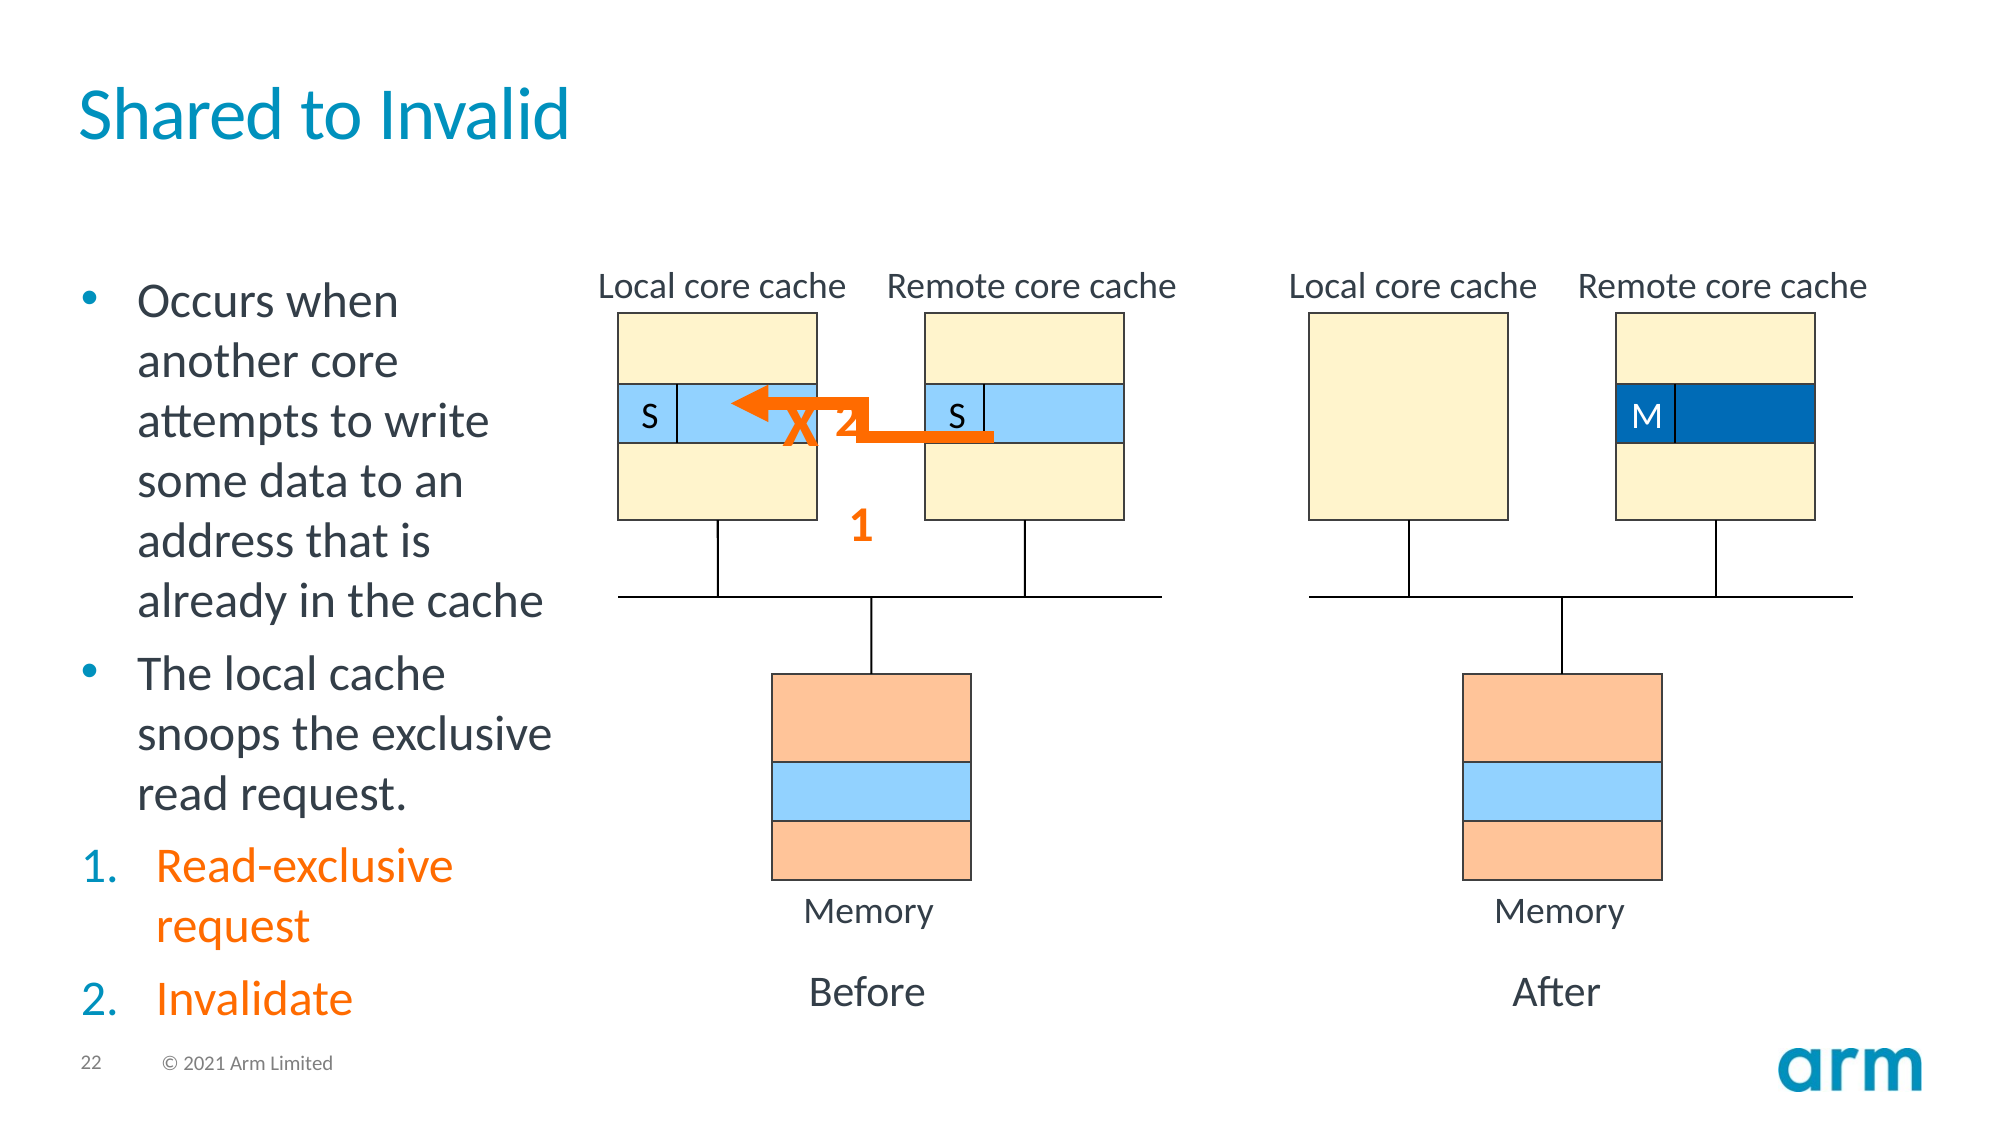

# Shared to Invalid
Local core cache
Remote core cache
Local core cache
Remote core cache
Occurs when another core attempts to write some data to an address that is already in the cache
The local cache snoops the exclusive read request.
Read-exclusive request
Invalidate

 S
 S
M
X
2
1

Memory
Memory
Before
After